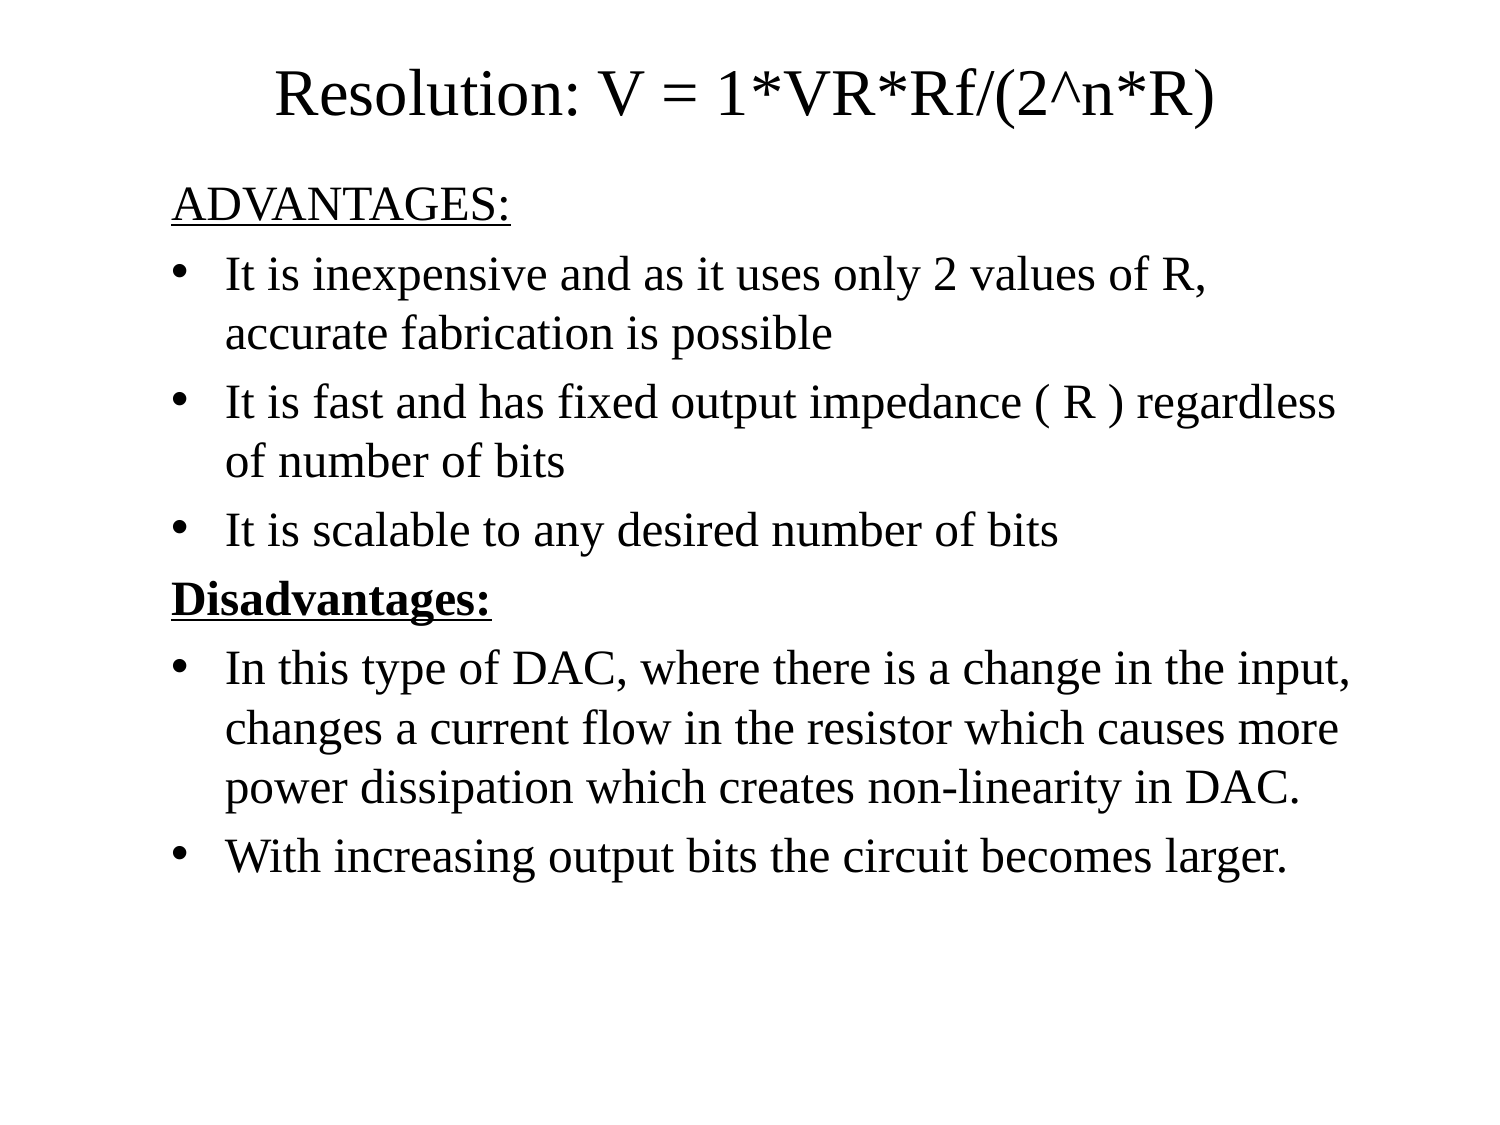

# Resolution: V = 1*VR*Rf/(2^n*R)
ADVANTAGES:
It is inexpensive and as it uses only 2 values of R, accurate fabrication is possible
It is fast and has fixed output impedance ( R ) regardless of number of bits
It is scalable to any desired number of bits
Disadvantages:
In this type of DAC, where there is a change in the input, changes a current flow in the resistor which causes more power dissipation which creates non-linearity in DAC.
With increasing output bits the circuit becomes larger.